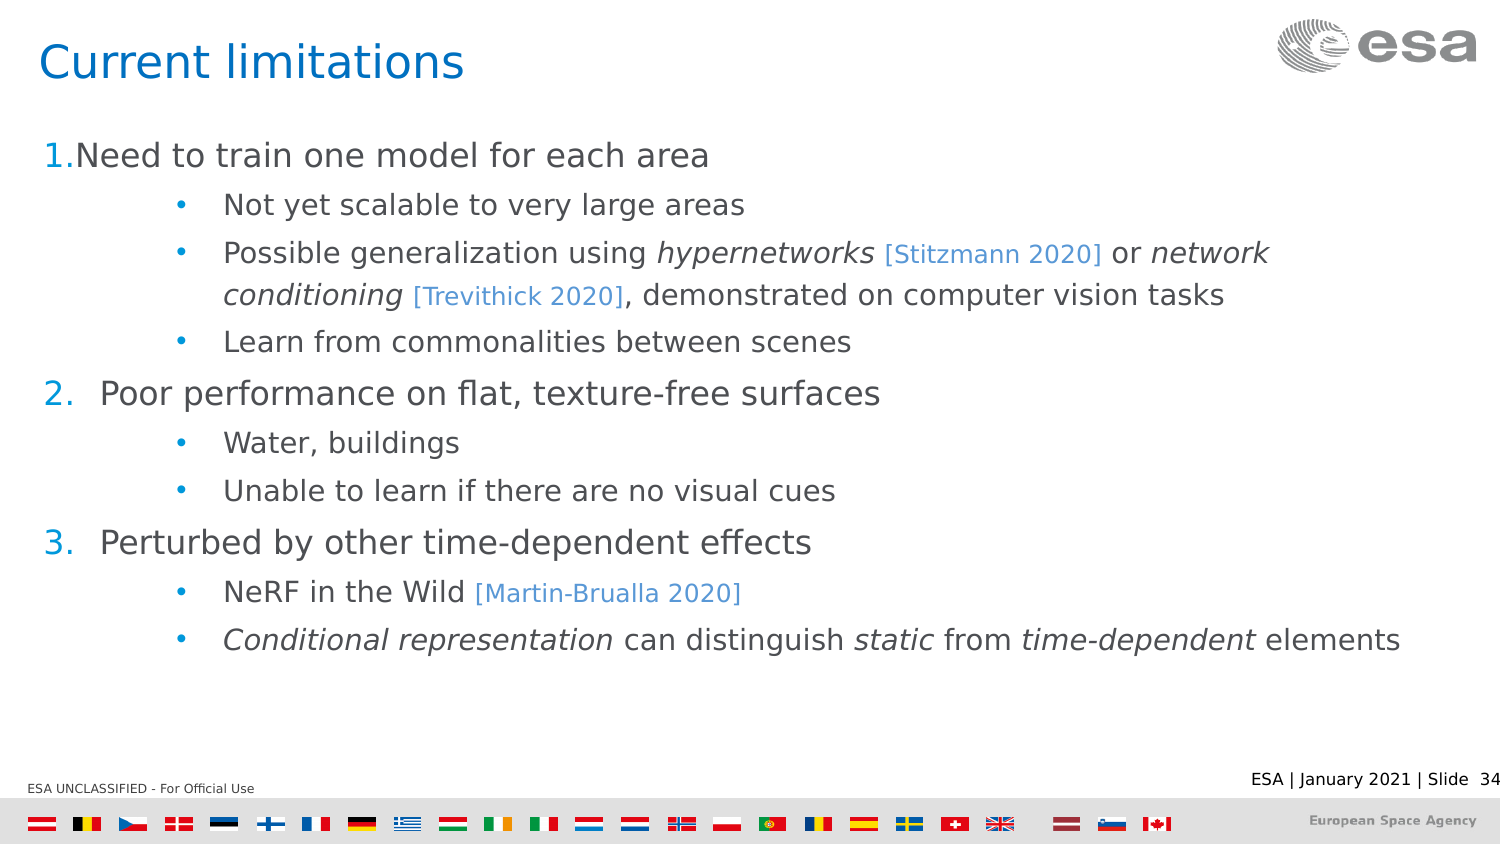

# Current limitations
Need to train one model for each area
Not yet scalable to very large areas
Possible generalization using hypernetworks [Stitzmann 2020] or network conditioning [Trevithick 2020], demonstrated on computer vision tasks
Learn from commonalities between scenes
Poor performance on flat, texture-free surfaces
Water, buildings
Unable to learn if there are no visual cues
Perturbed by other time-dependent effects
NeRF in the Wild [Martin-Brualla 2020]
Conditional representation can distinguish static from time-dependent elements